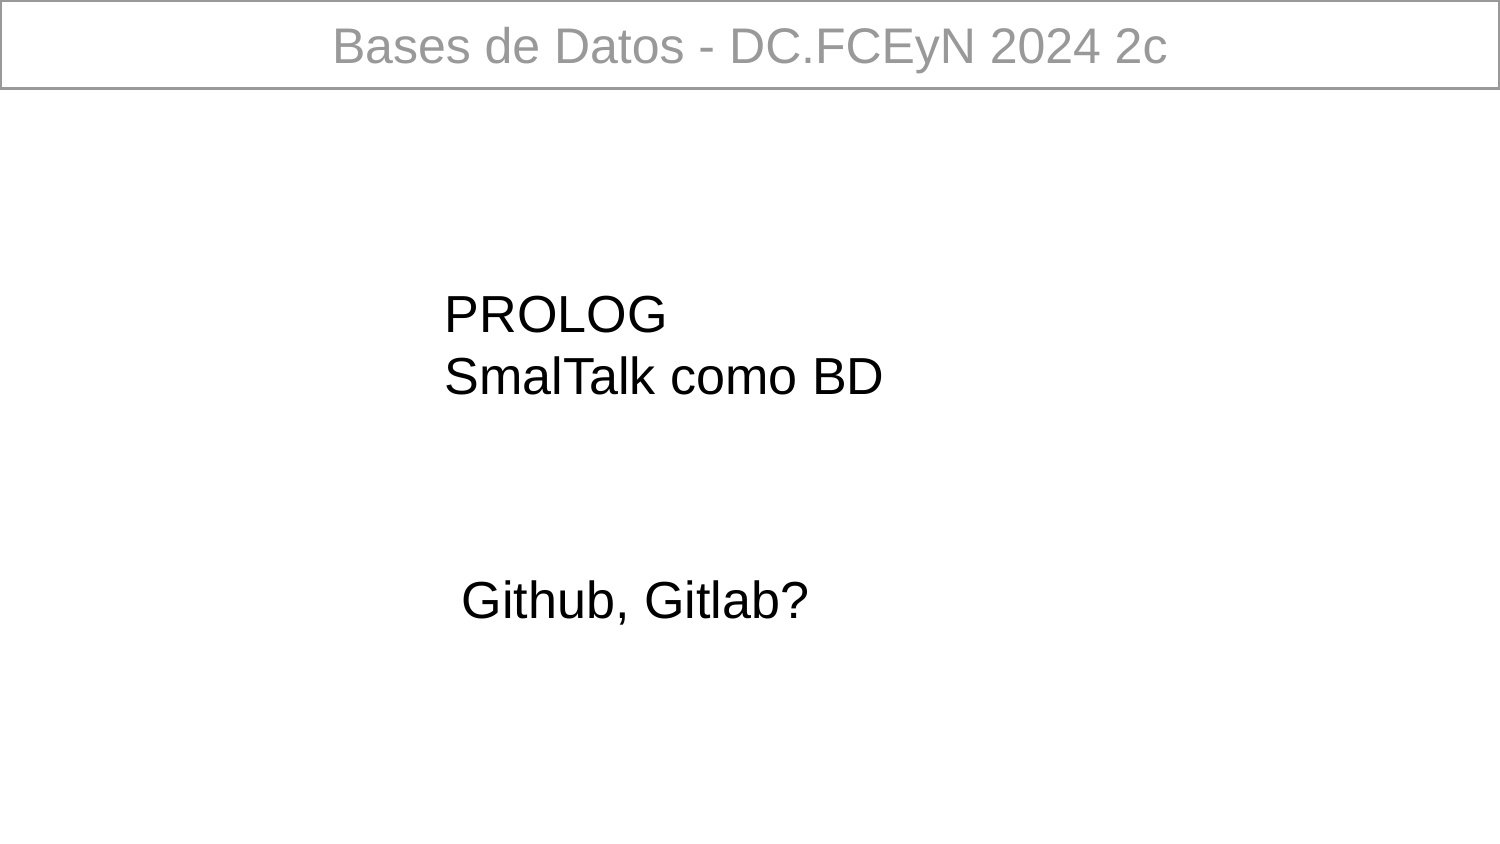

Bases de Datos - DC.FCEyN 2024 2c
PROLOG
SmalTalk como BD
Github, Gitlab?